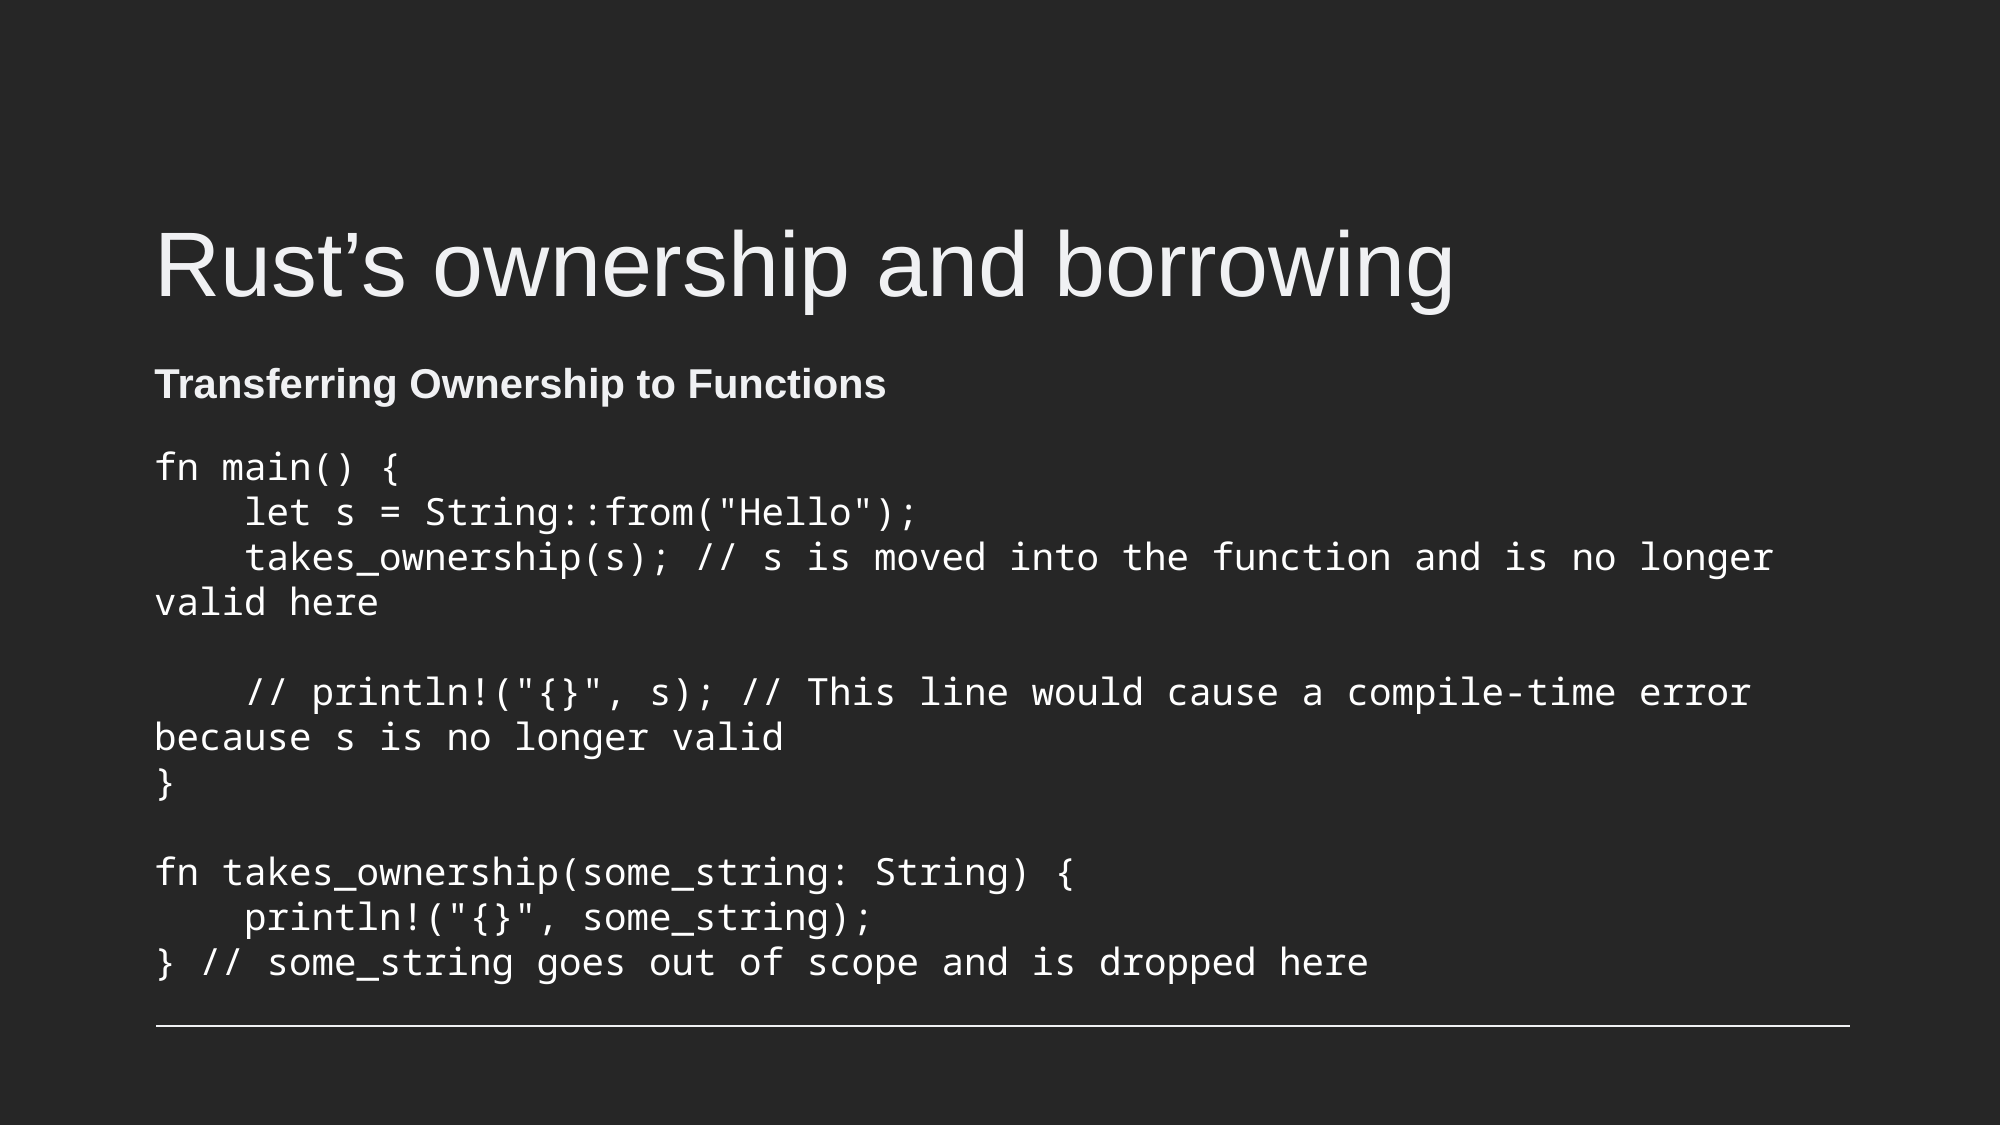

# Rust’s ownership and borrowing
Transferring Ownership to Functions
fn main() {
    let s = String::from("Hello");
    takes_ownership(s); // s is moved into the function and is no longer valid here

    // println!("{}", s); // This line would cause a compile-time error because s is no longer valid
}

fn takes_ownership(some_string: String) {
    println!("{}", some_string);
} // some_string goes out of scope and is dropped here